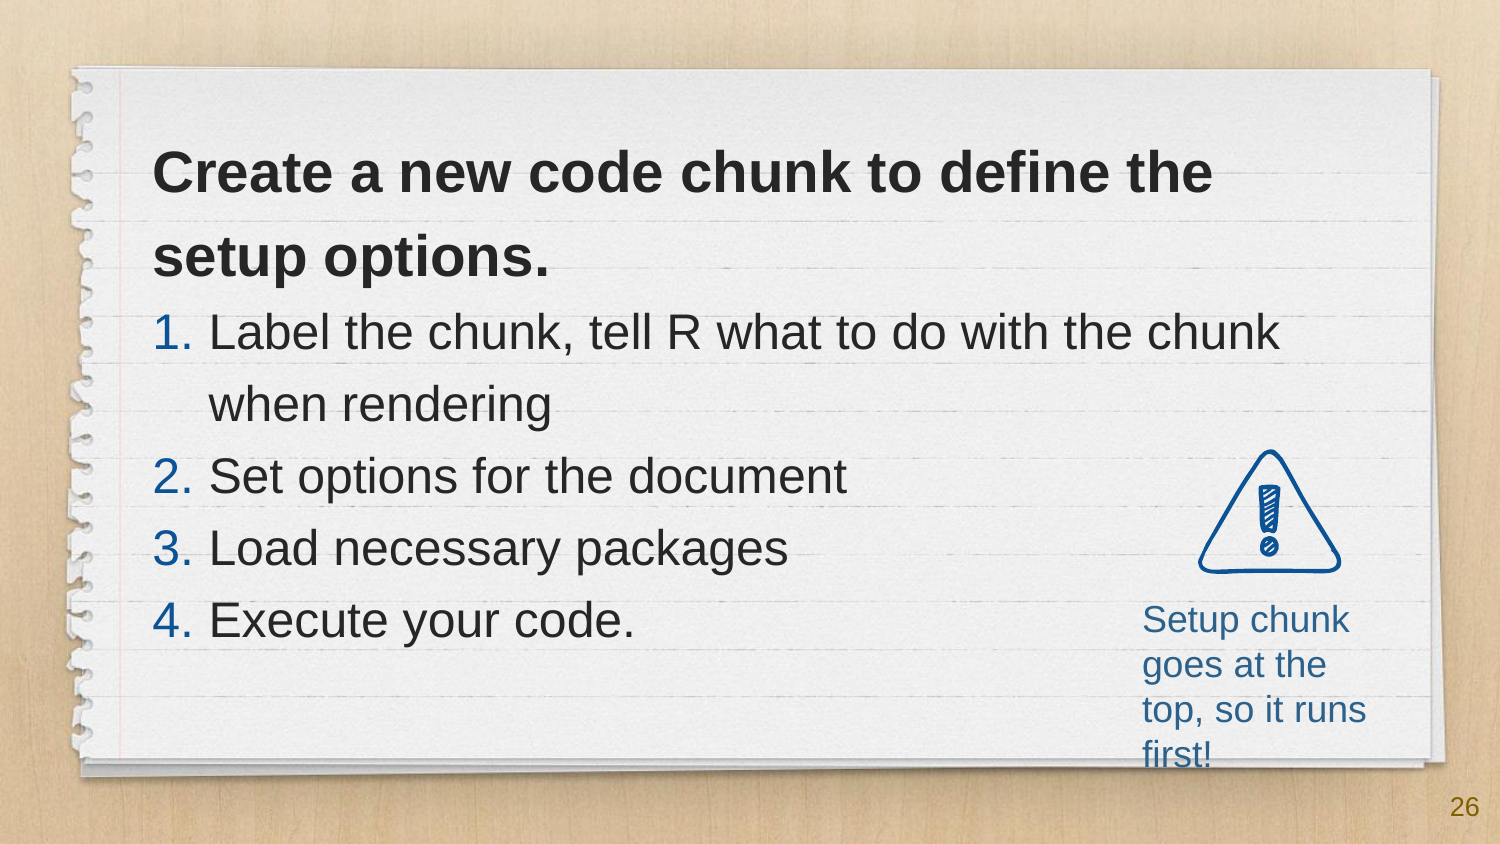

#
Create a new code chunk to define the setup options.
Label the chunk, tell R what to do with the chunk when rendering
Set options for the document
Load necessary packages
Execute your code.

Setup chunk goes at the top, so it runs first!
26